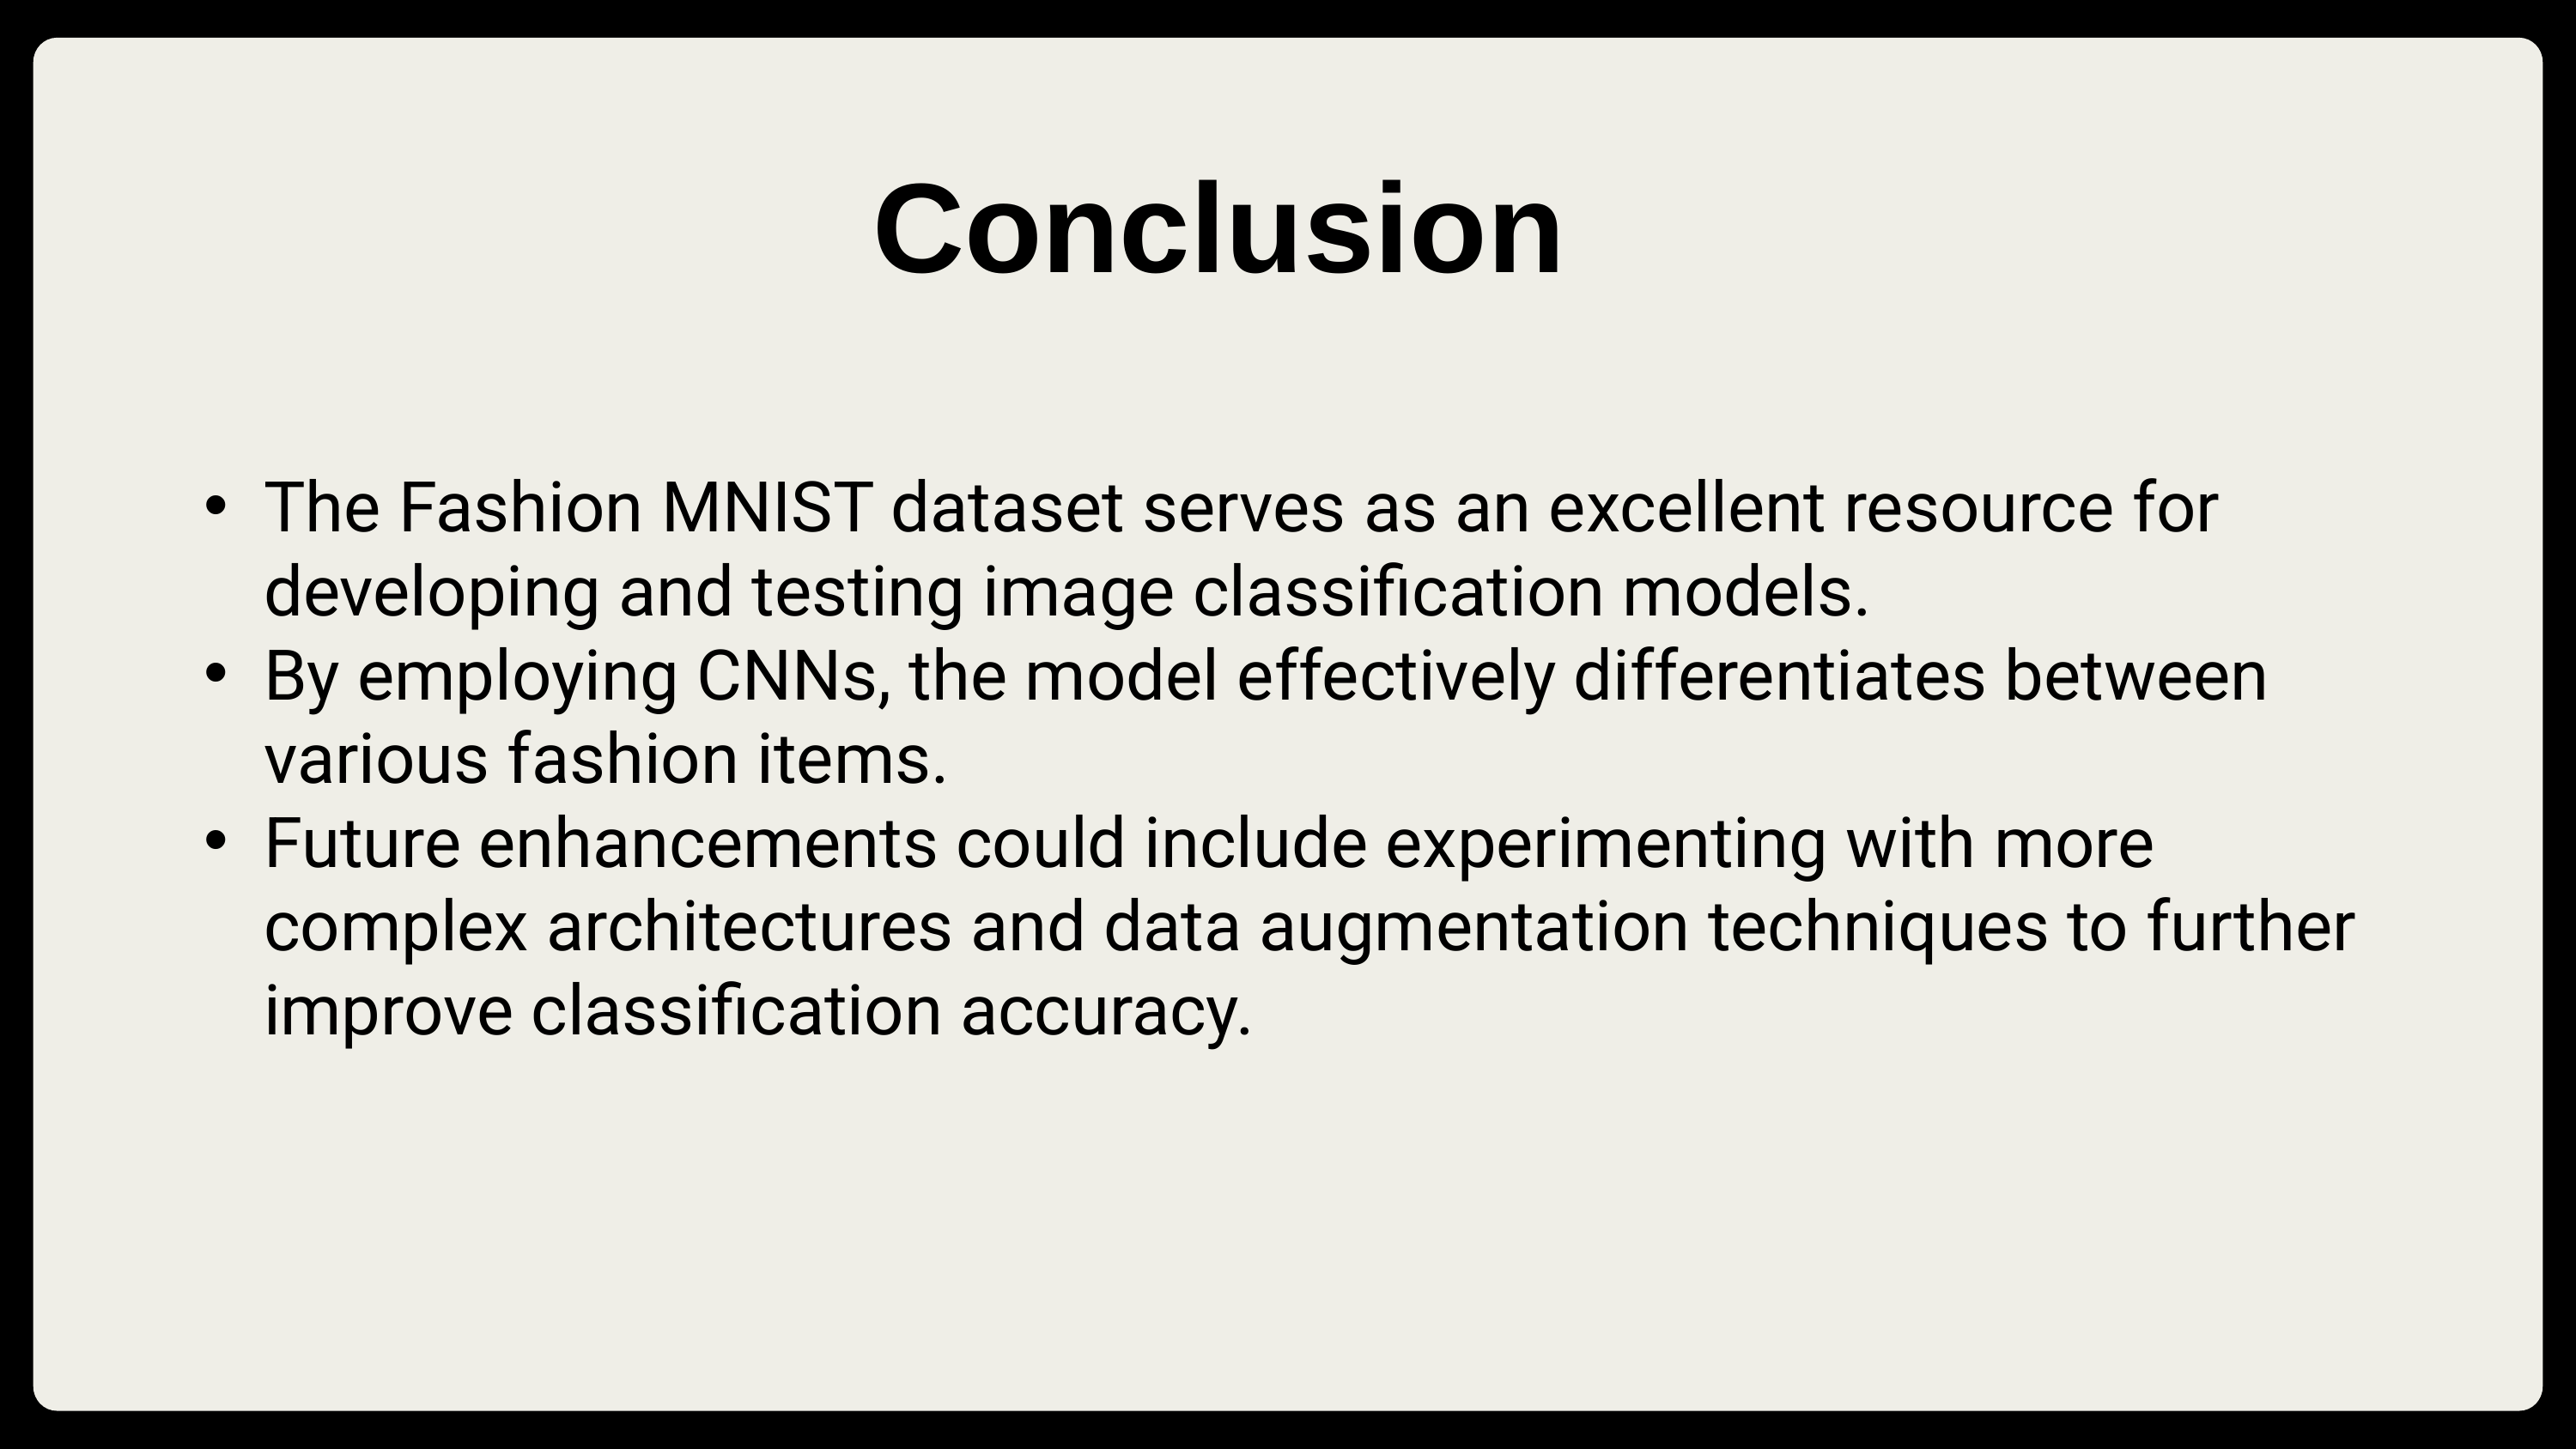

Conclusion
The Fashion MNIST dataset serves as an excellent resource for developing and testing image classification models.
By employing CNNs, the model effectively differentiates between various fashion items.
Future enhancements could include experimenting with more complex architectures and data augmentation techniques to further improve classification accuracy.